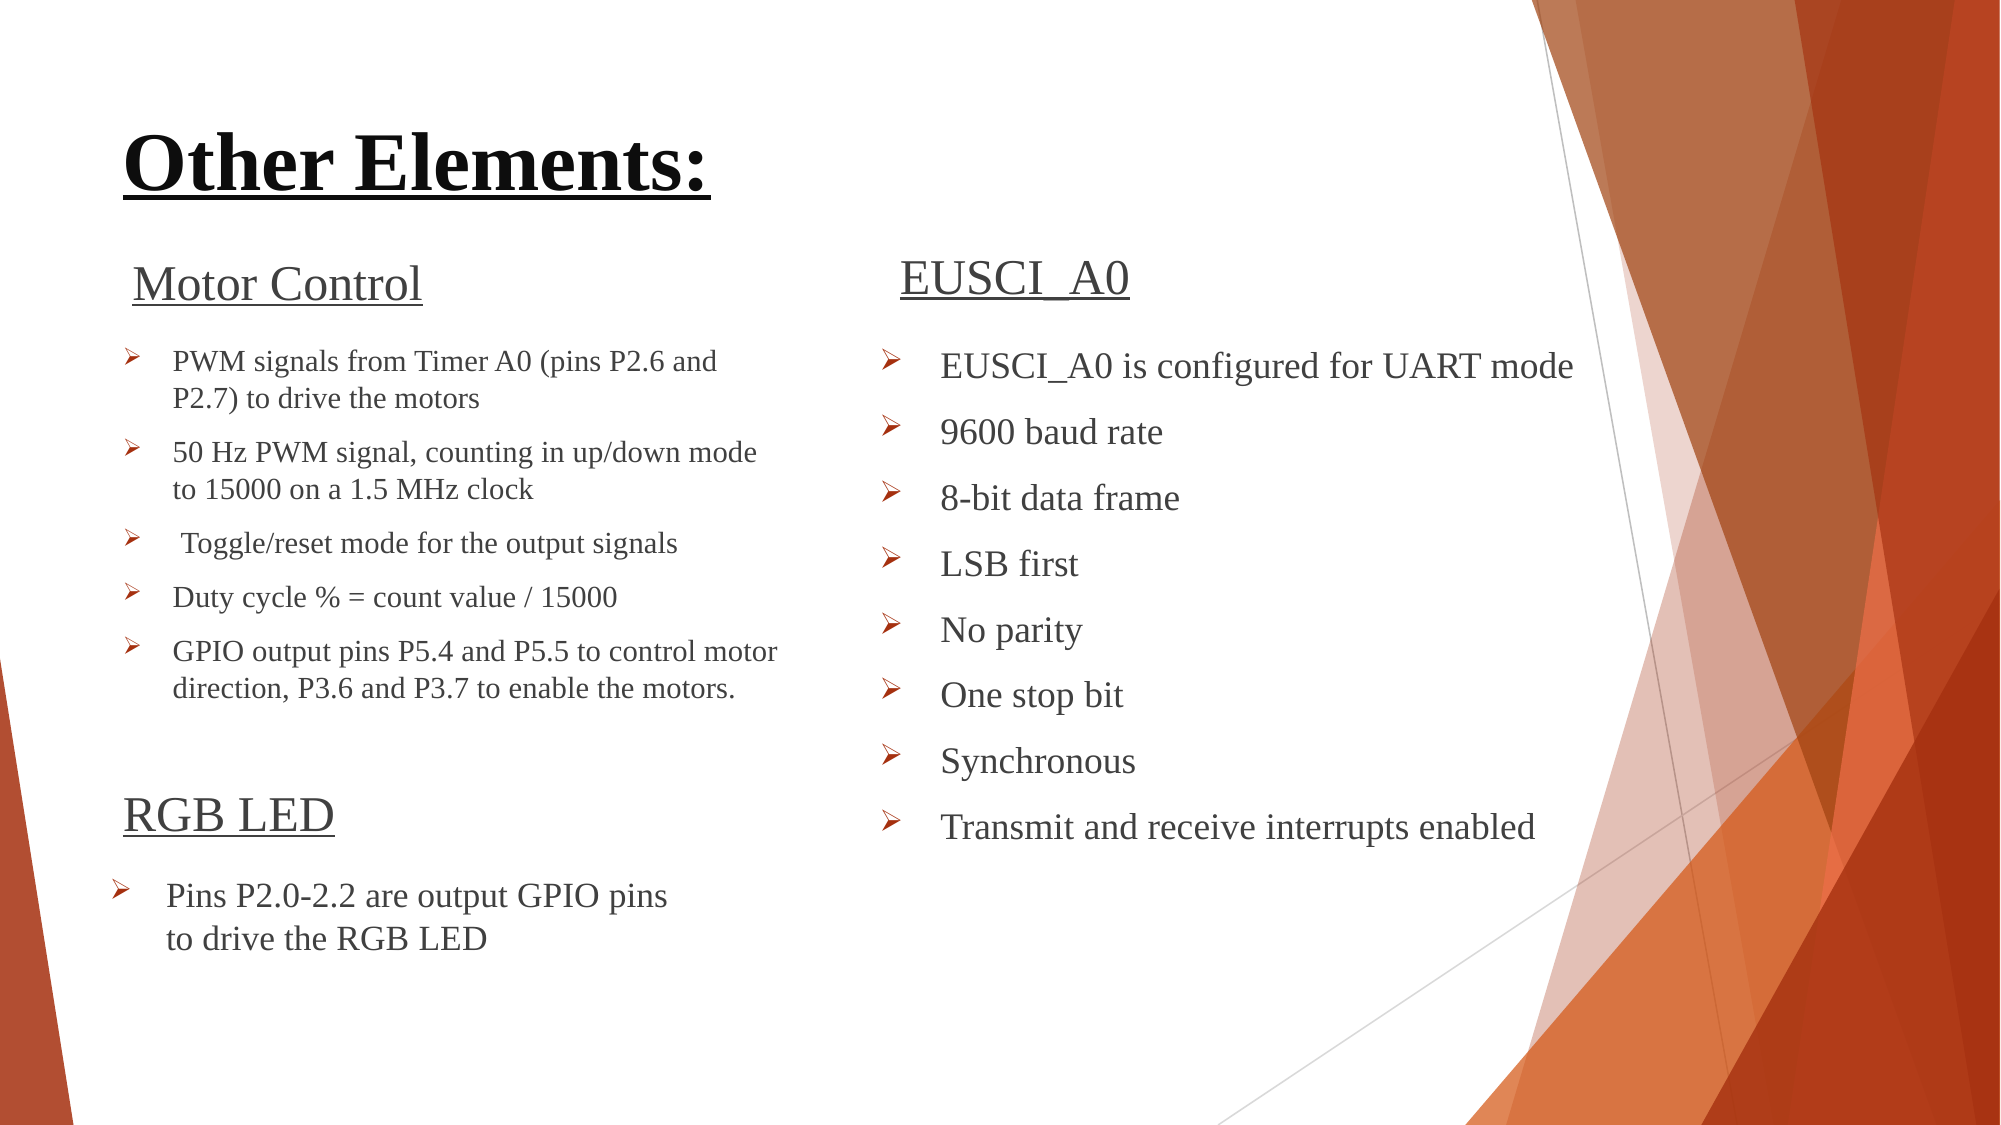

# Other Elements:
EUSCI_A0
Motor Control
PWM signals from Timer A0 (pins P2.6 and P2.7) to drive the motors
50 Hz PWM signal, counting in up/down mode to 15000 on a 1.5 MHz clock
 Toggle/reset mode for the output signals
Duty cycle % = count value / 15000
GPIO output pins P5.4 and P5.5 to control motor direction, P3.6 and P3.7 to enable the motors.

EUSCI_A0 is configured for UART mode
9600 baud rate
8-bit data frame
LSB first
No parity
One stop bit
Synchronous
Transmit and receive interrupts enabled
RGB LED
Pins P2.0-2.2 are output GPIO pins to drive the RGB LED